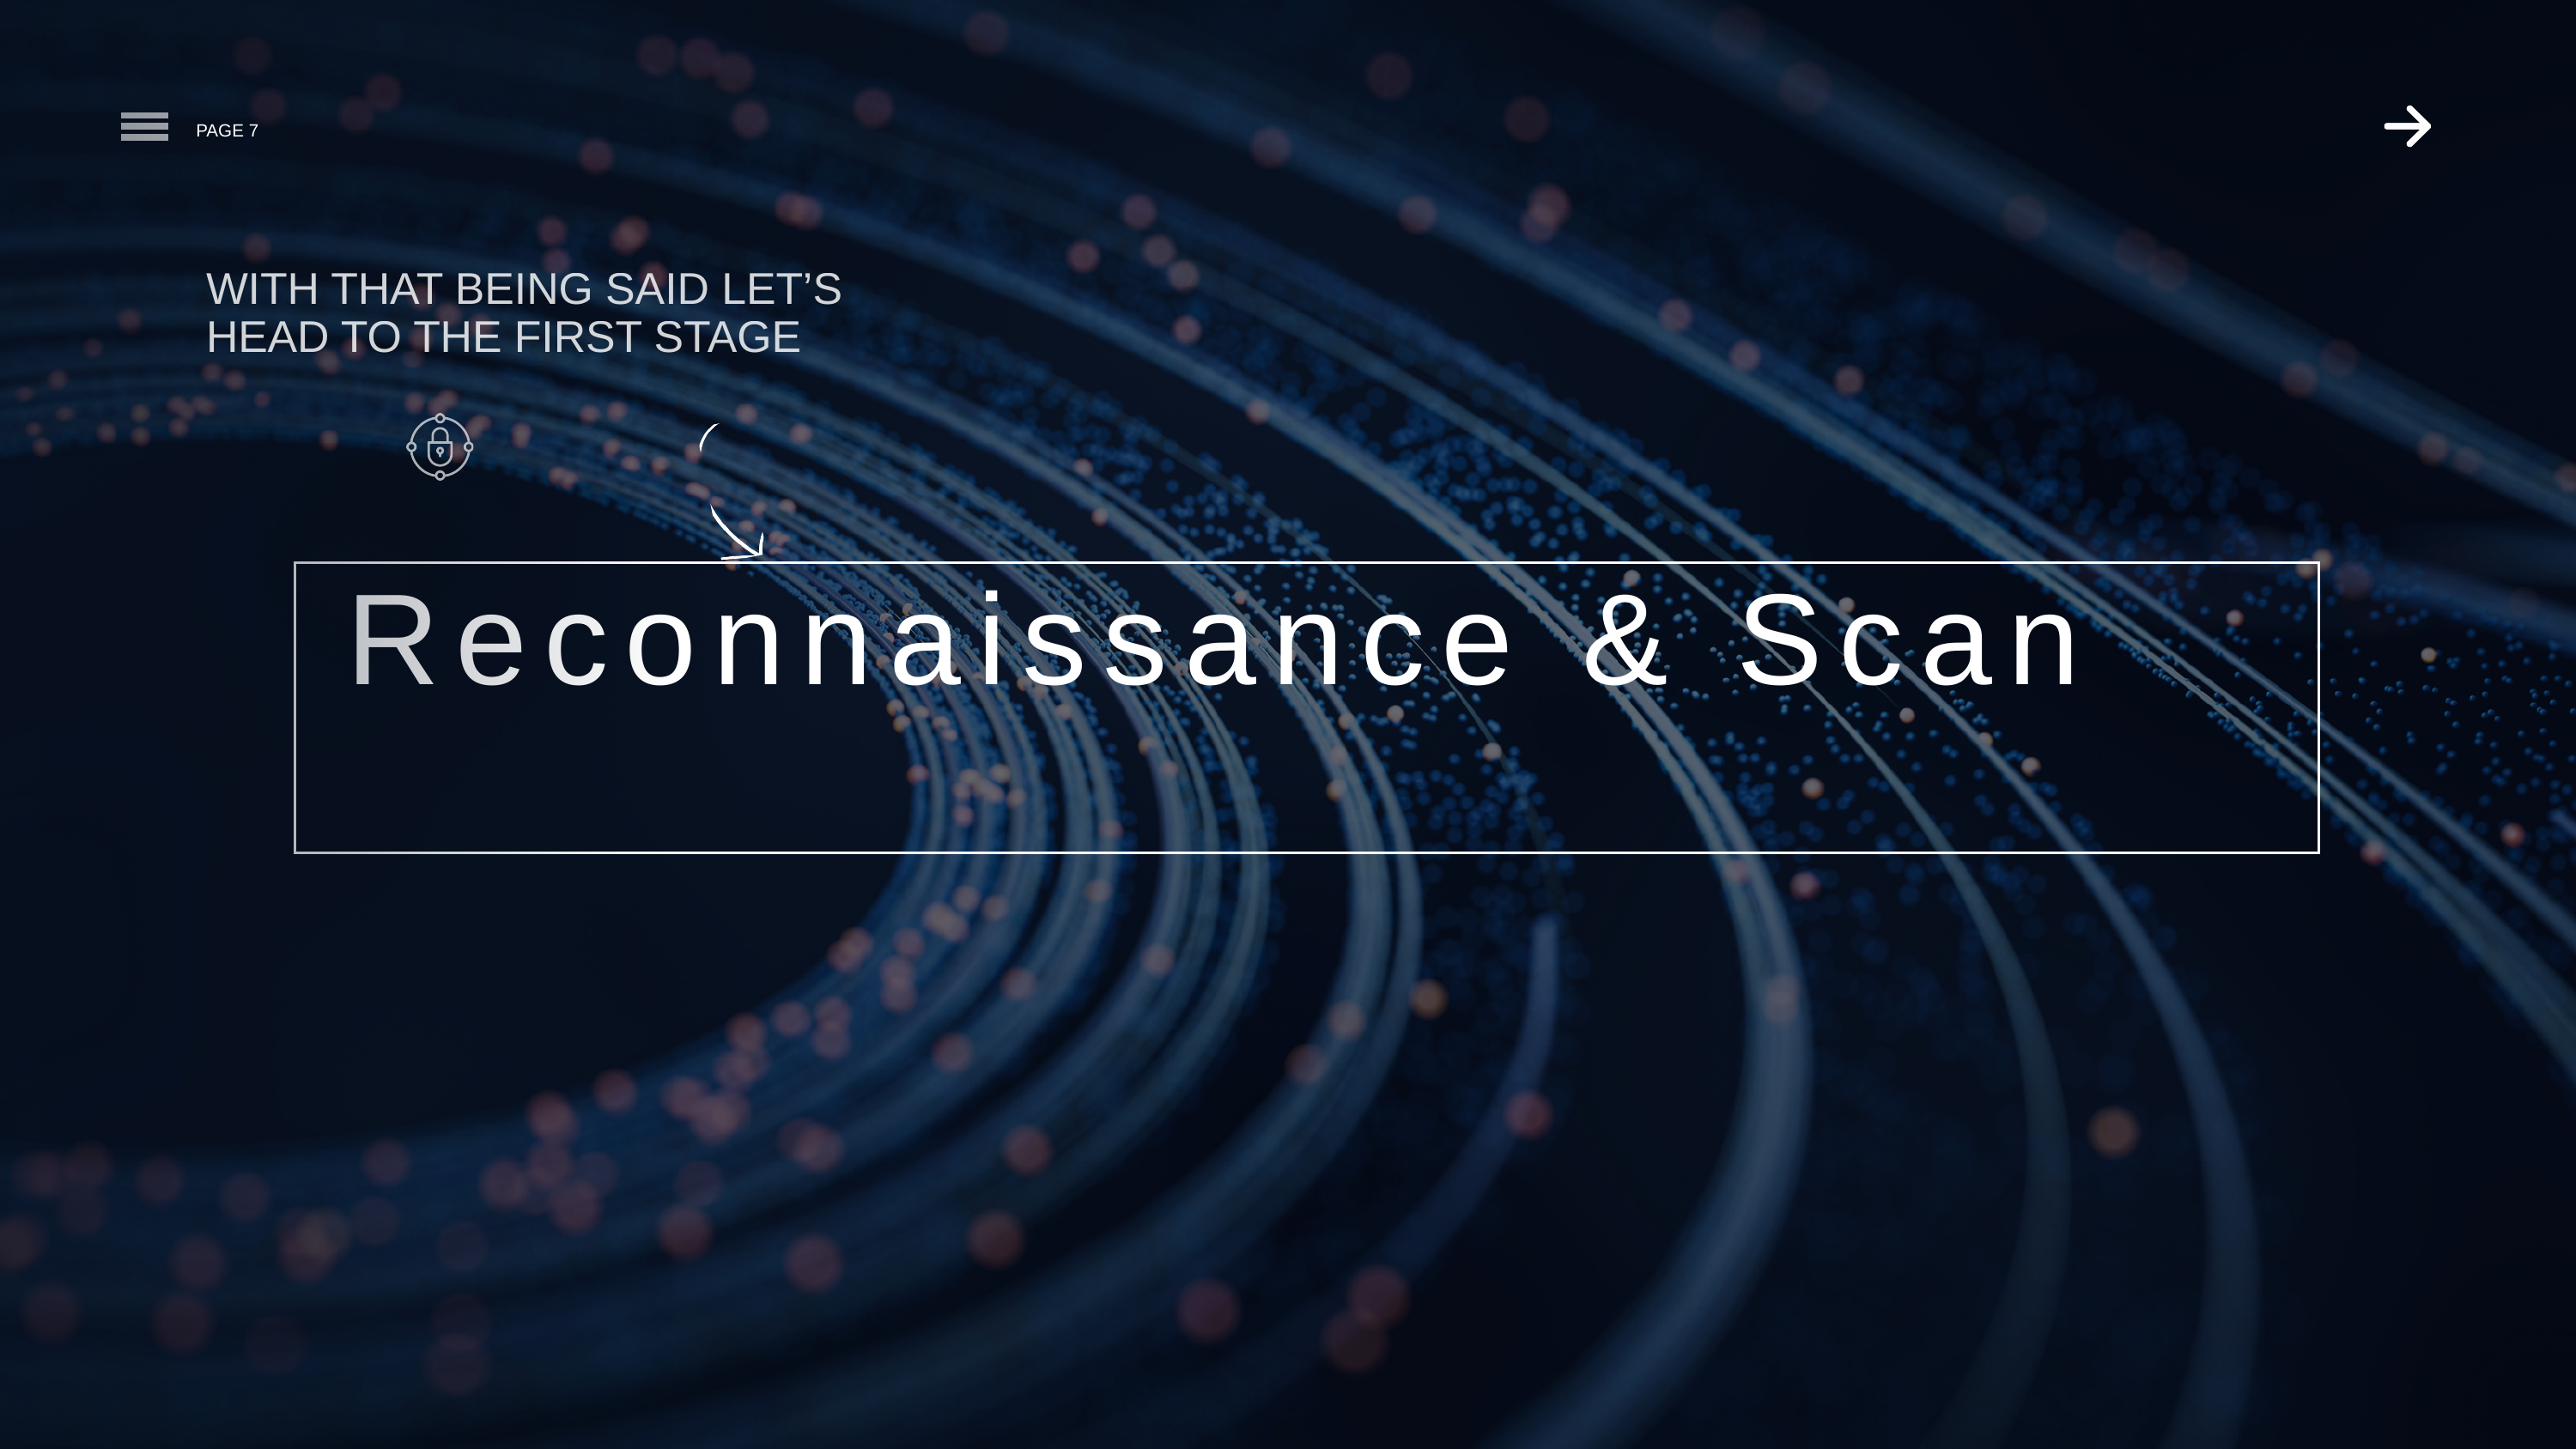

WITH THAT BEING SAID LET’S HEAD TO THE FIRST STAGE

PAGE 7

Reconnaissance & Scan